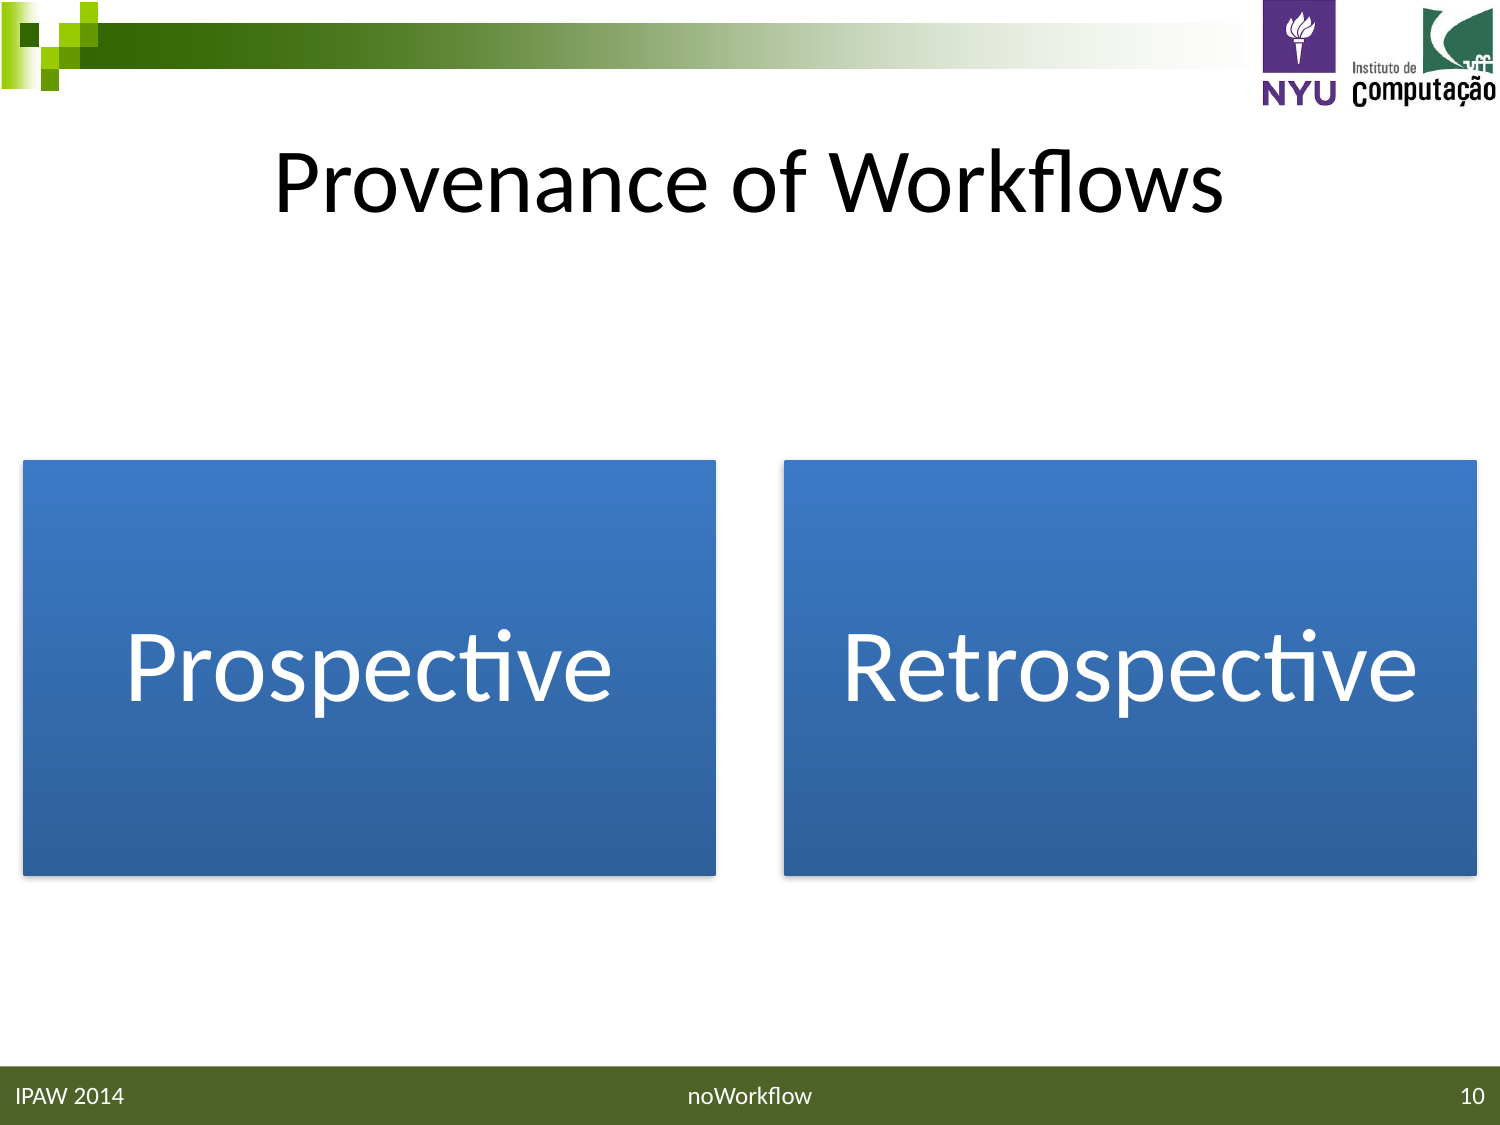

# Provenance of Workflows
Prospective
Retrospective
IPAW 2014
noWorkflow
10